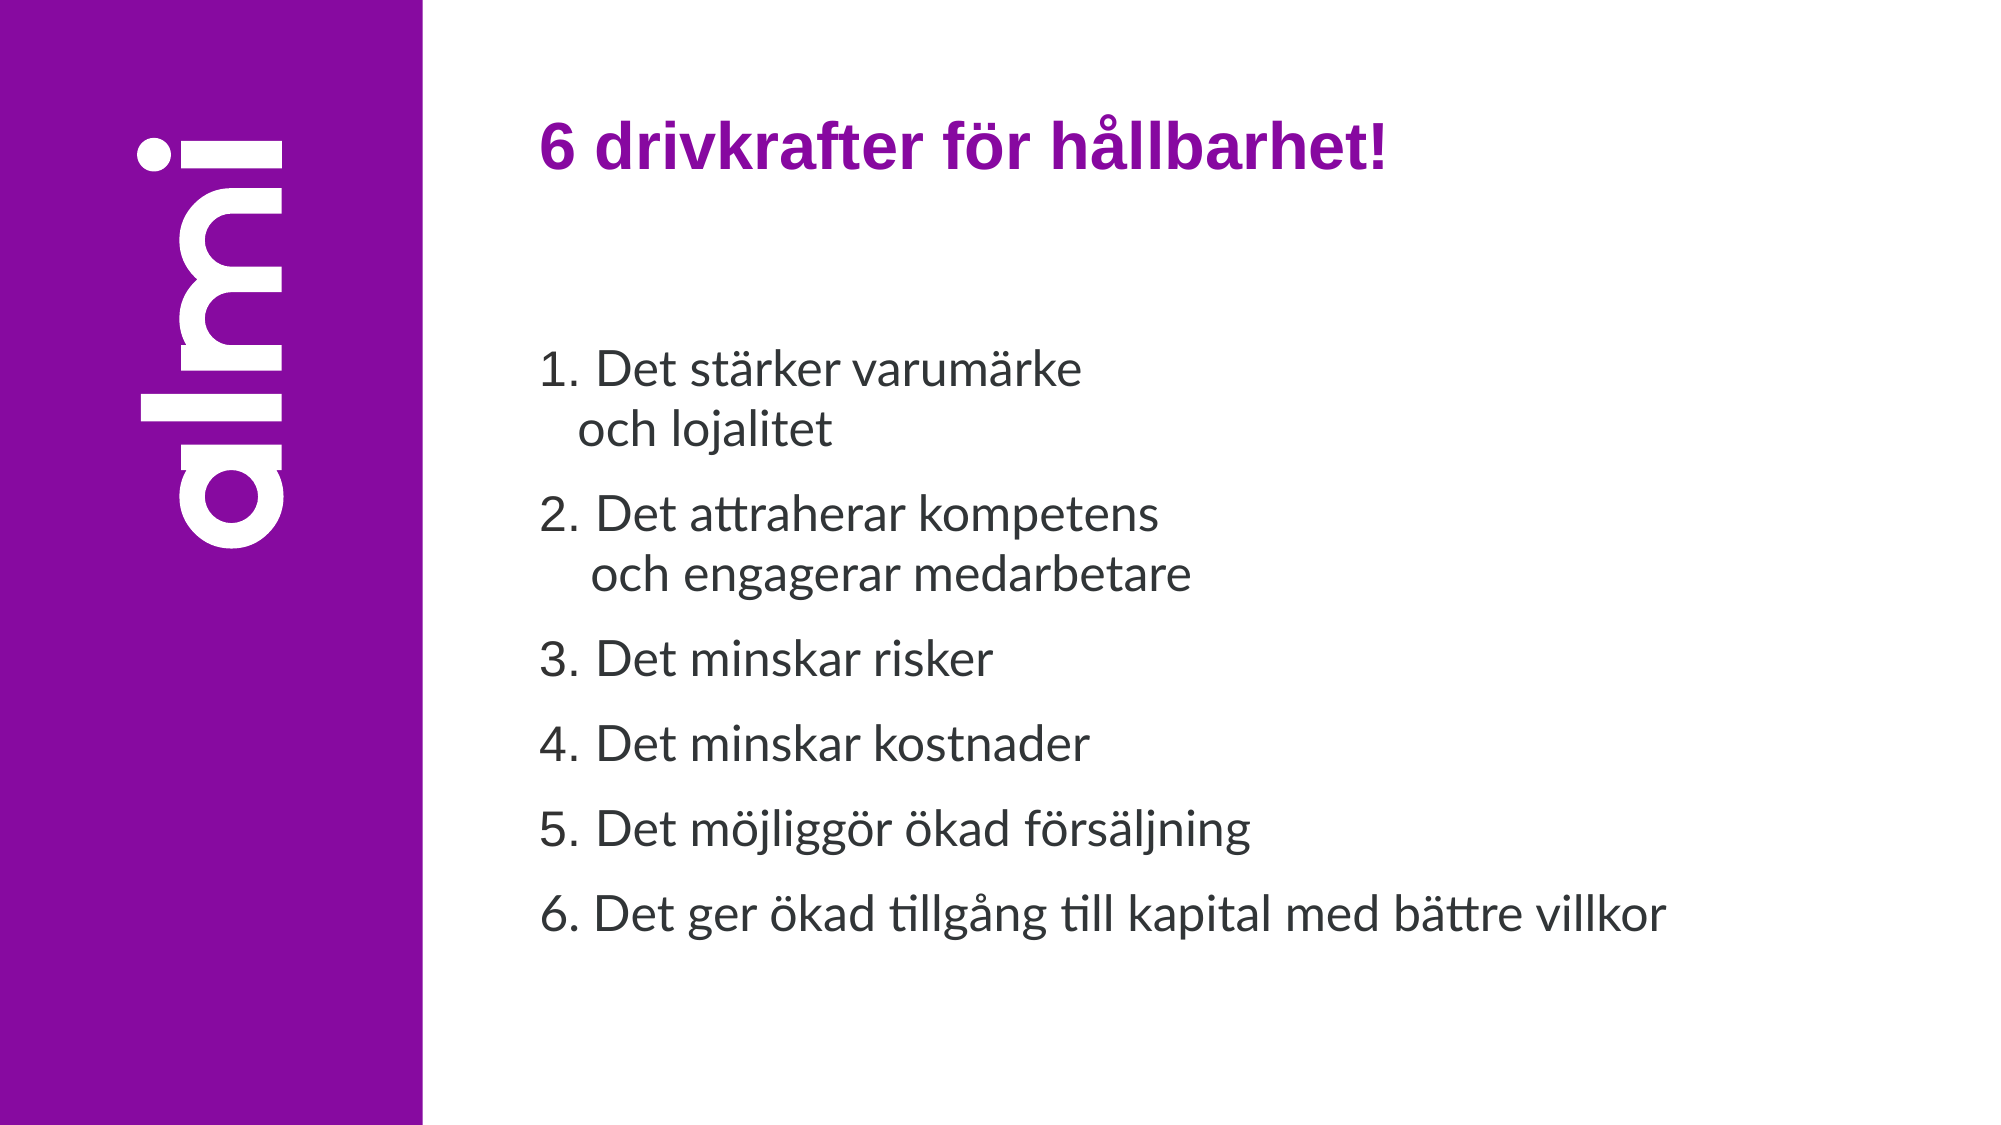

# 6 drivkrafter för hållbarhet!

1. Det stärker varumärke
   och lojalitet
2. Det attraherar kompetens
    och engagerar medarbetare
3. Det minskar risker
4. Det minskar kostnader
5. Det möjliggör ökad försäljning
6. Det ger ökad tillgång till kapital med bättre villkor